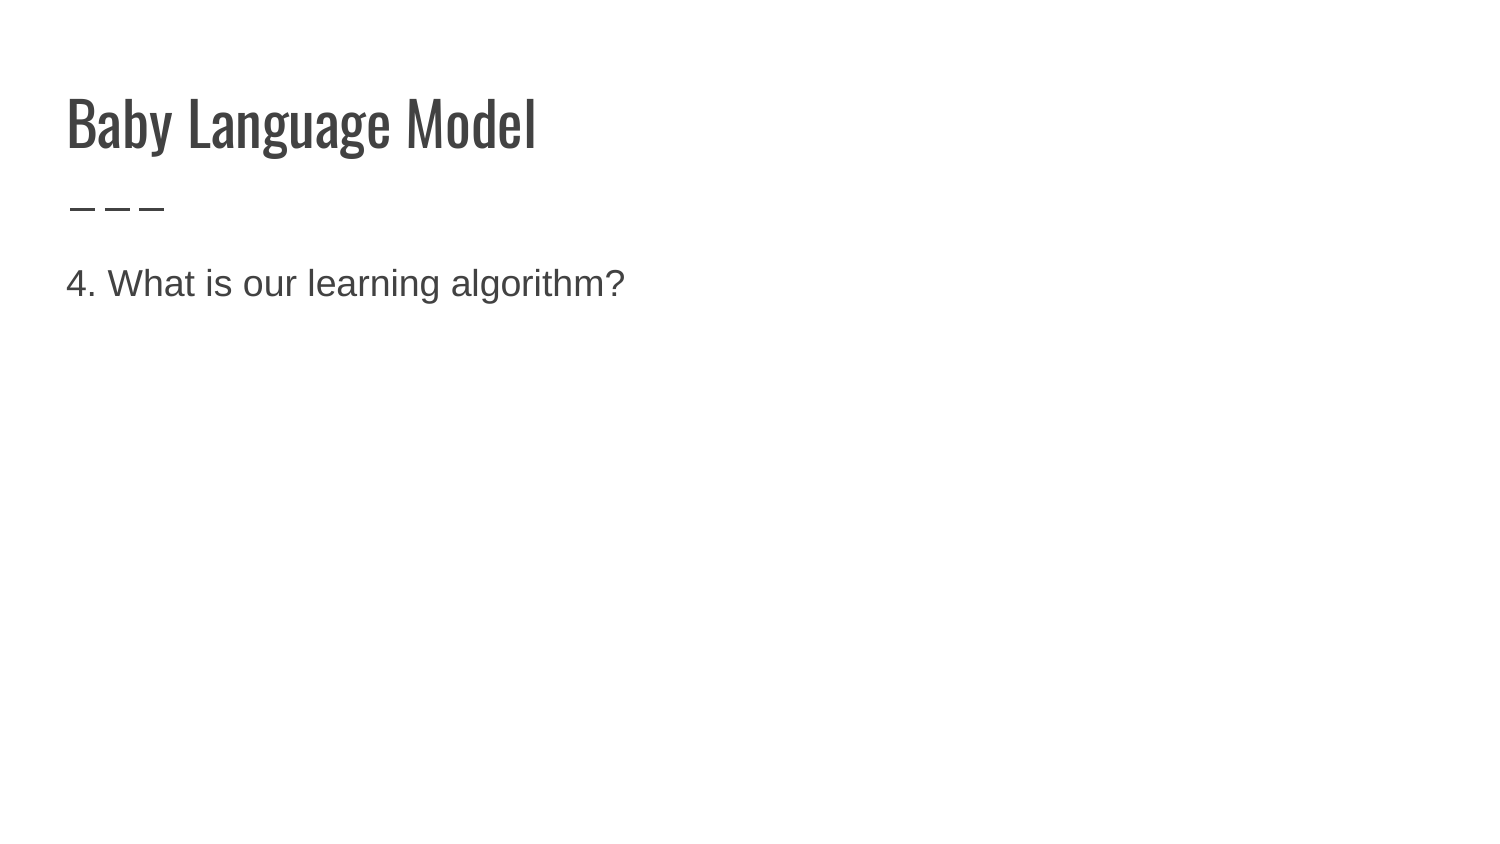

# Baby Language Model
4. What is our learning algorithm?